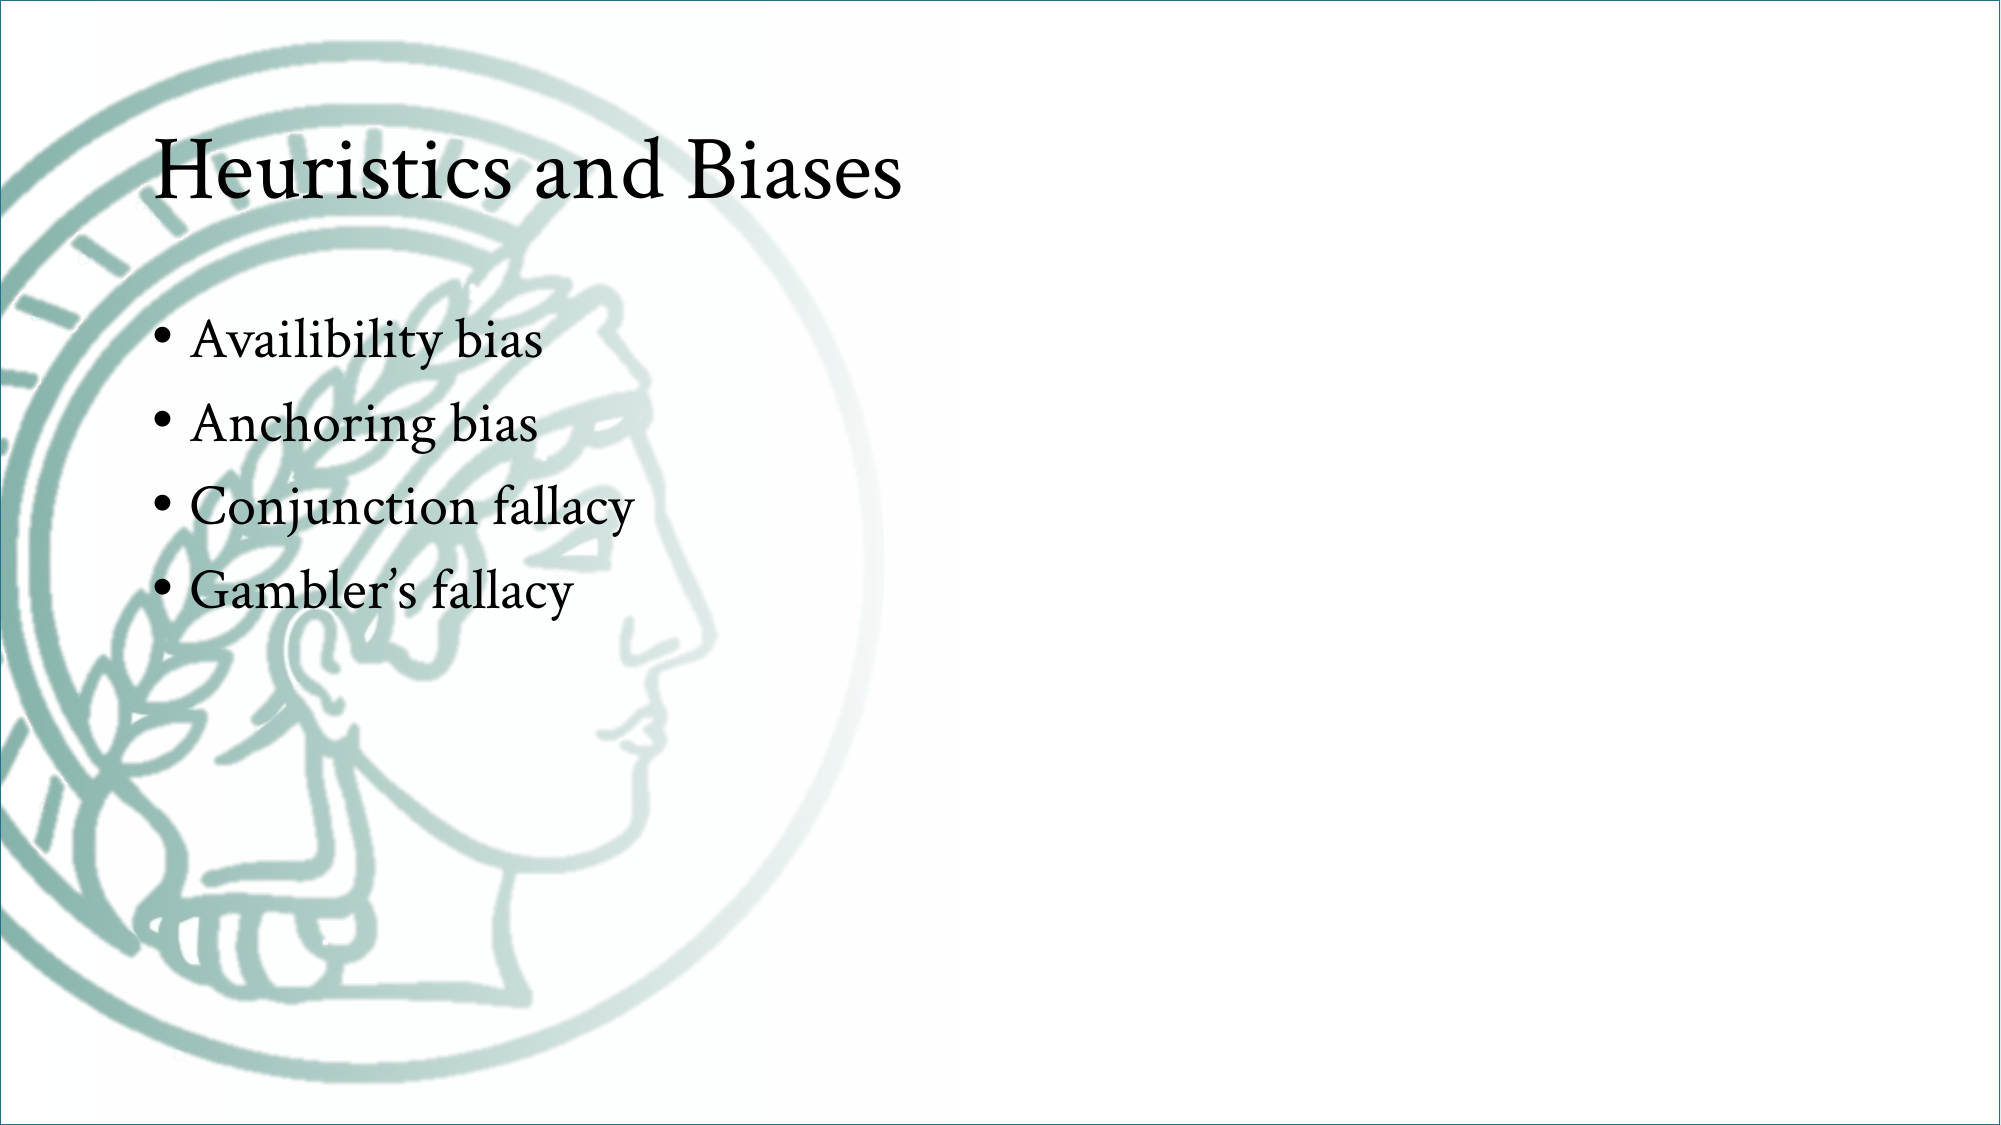

# Heuristics and Biases
Availibility bias
Anchoring bias
Conjunction fallacy
Gambler’s fallacy